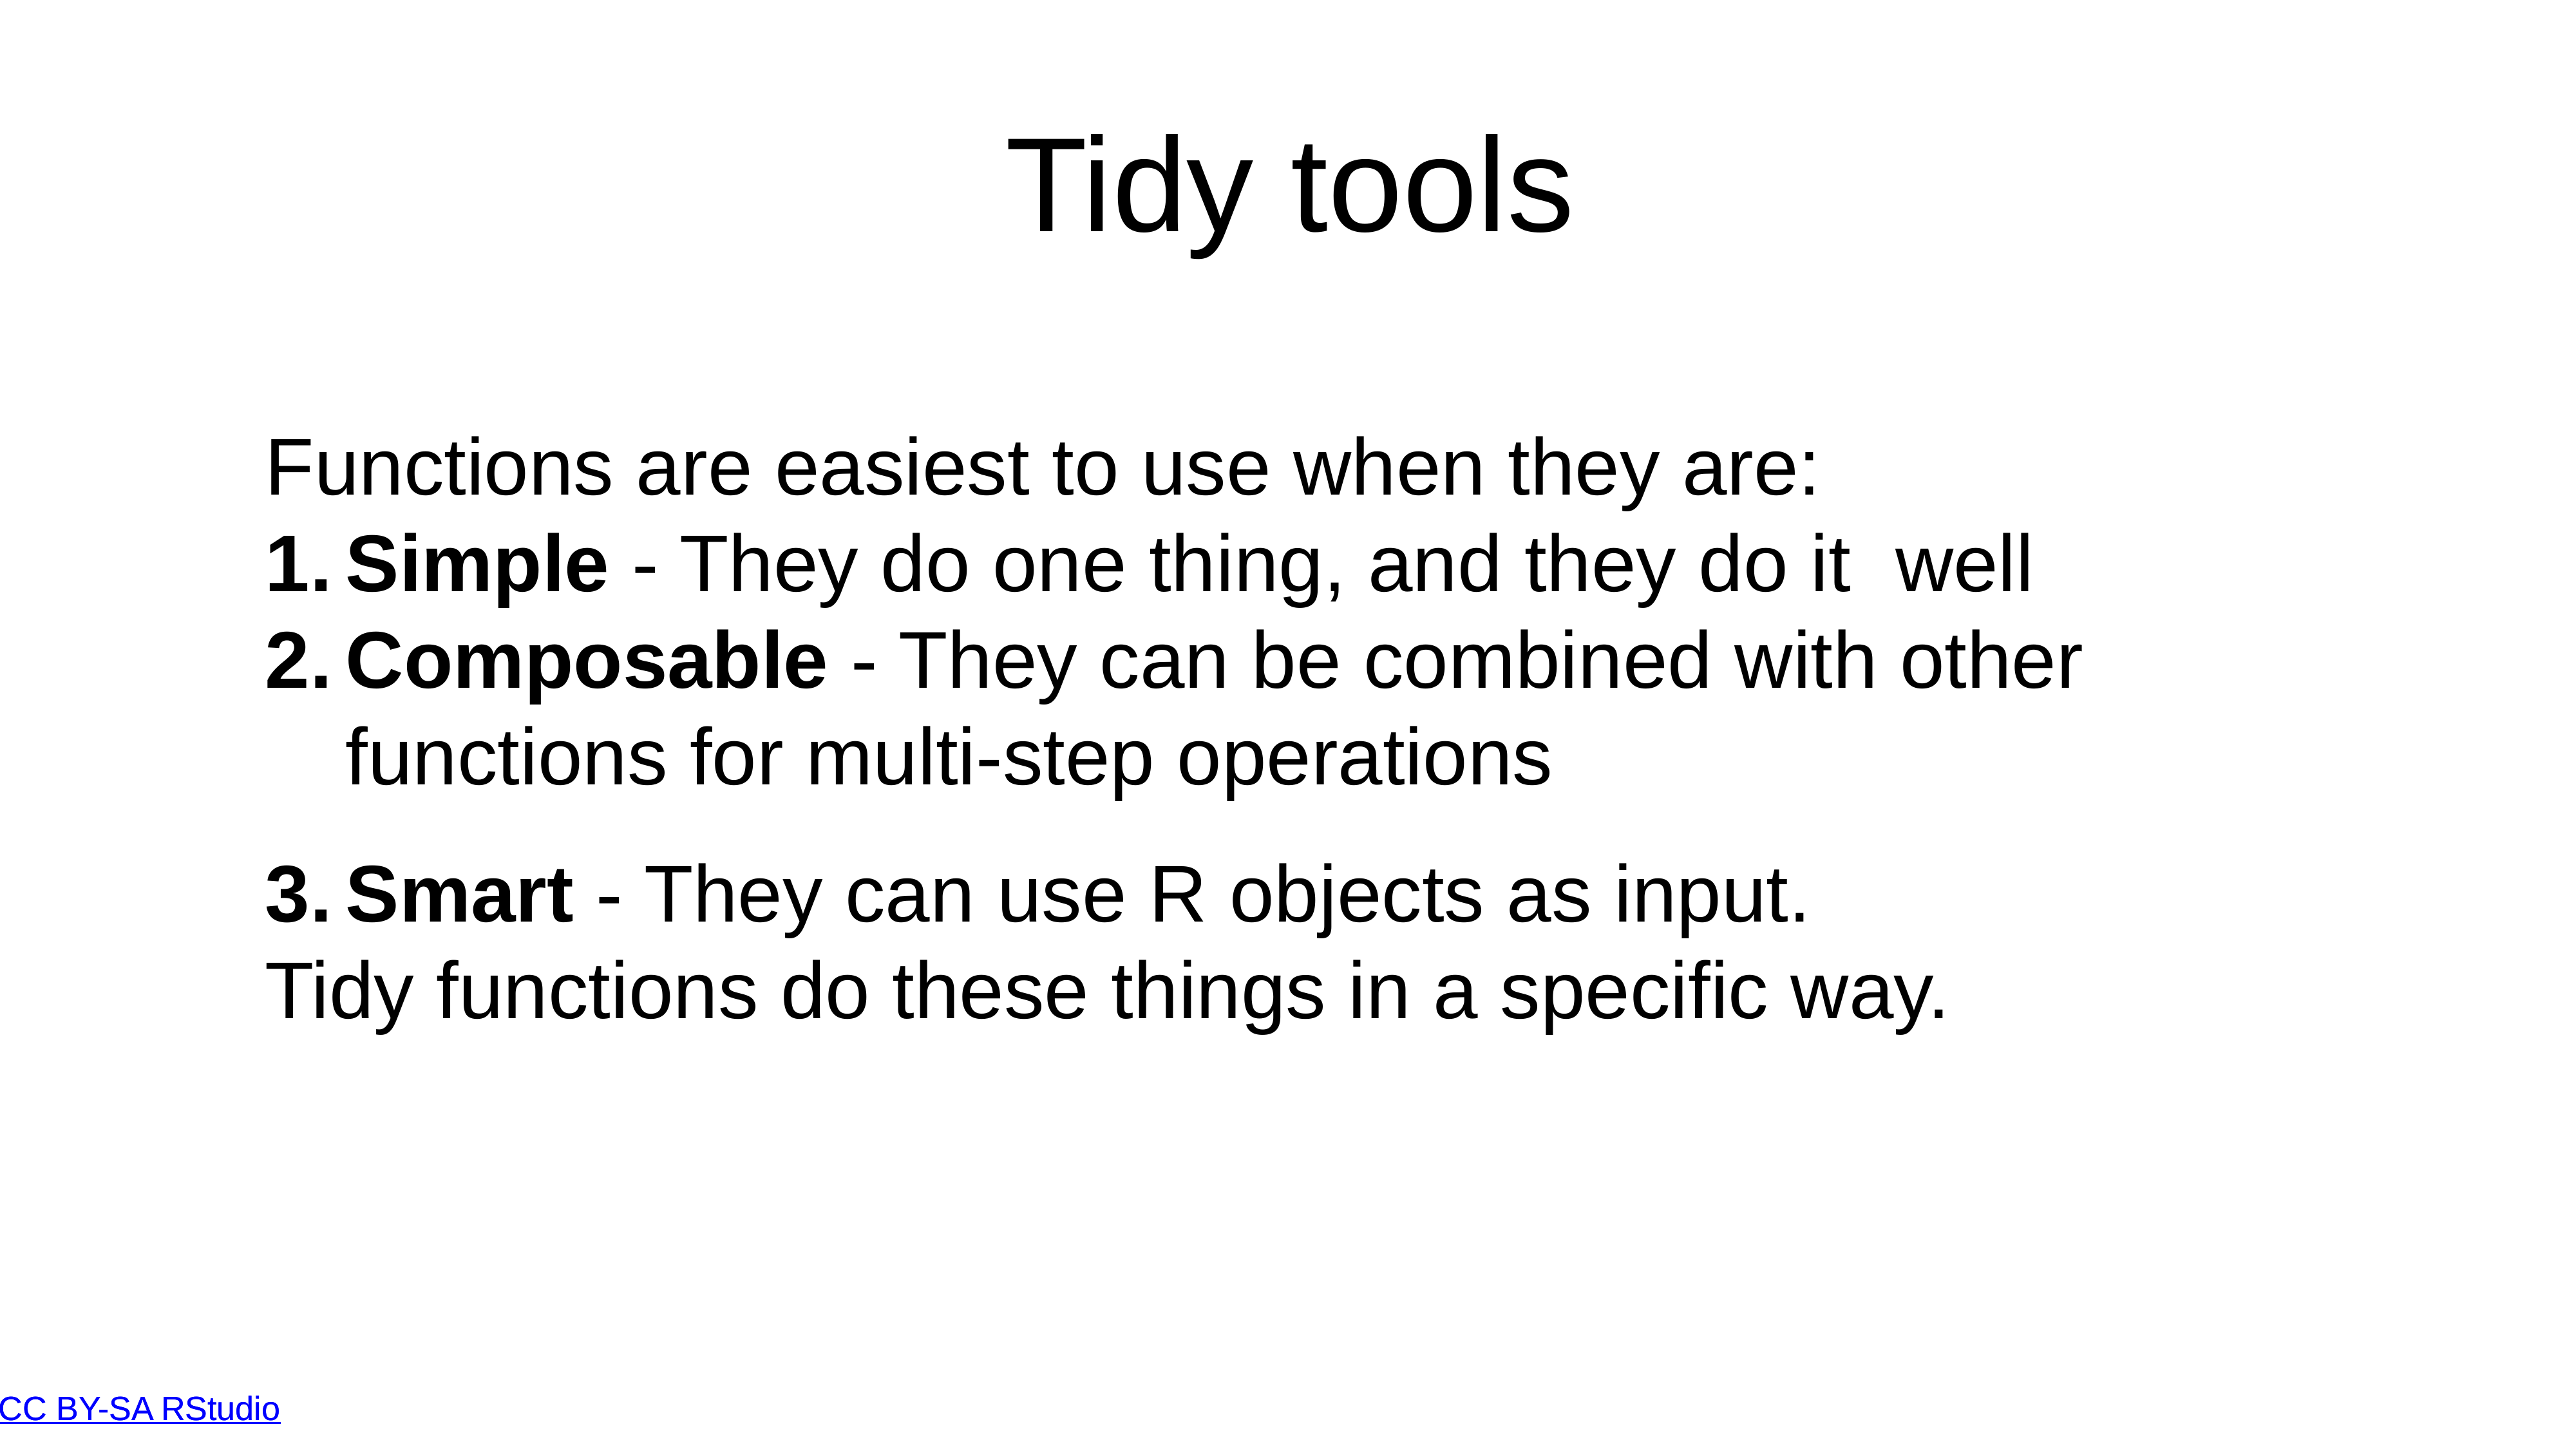

Tidy tools
Functions are easiest to use when they are:
Simple - They do one thing, and they do it  well
Composable - They can be combined with other functions for multi-step operations
Smart - They can use R objects as input.
Tidy functions do these things in a specific way.
CC BY-SA RStudio